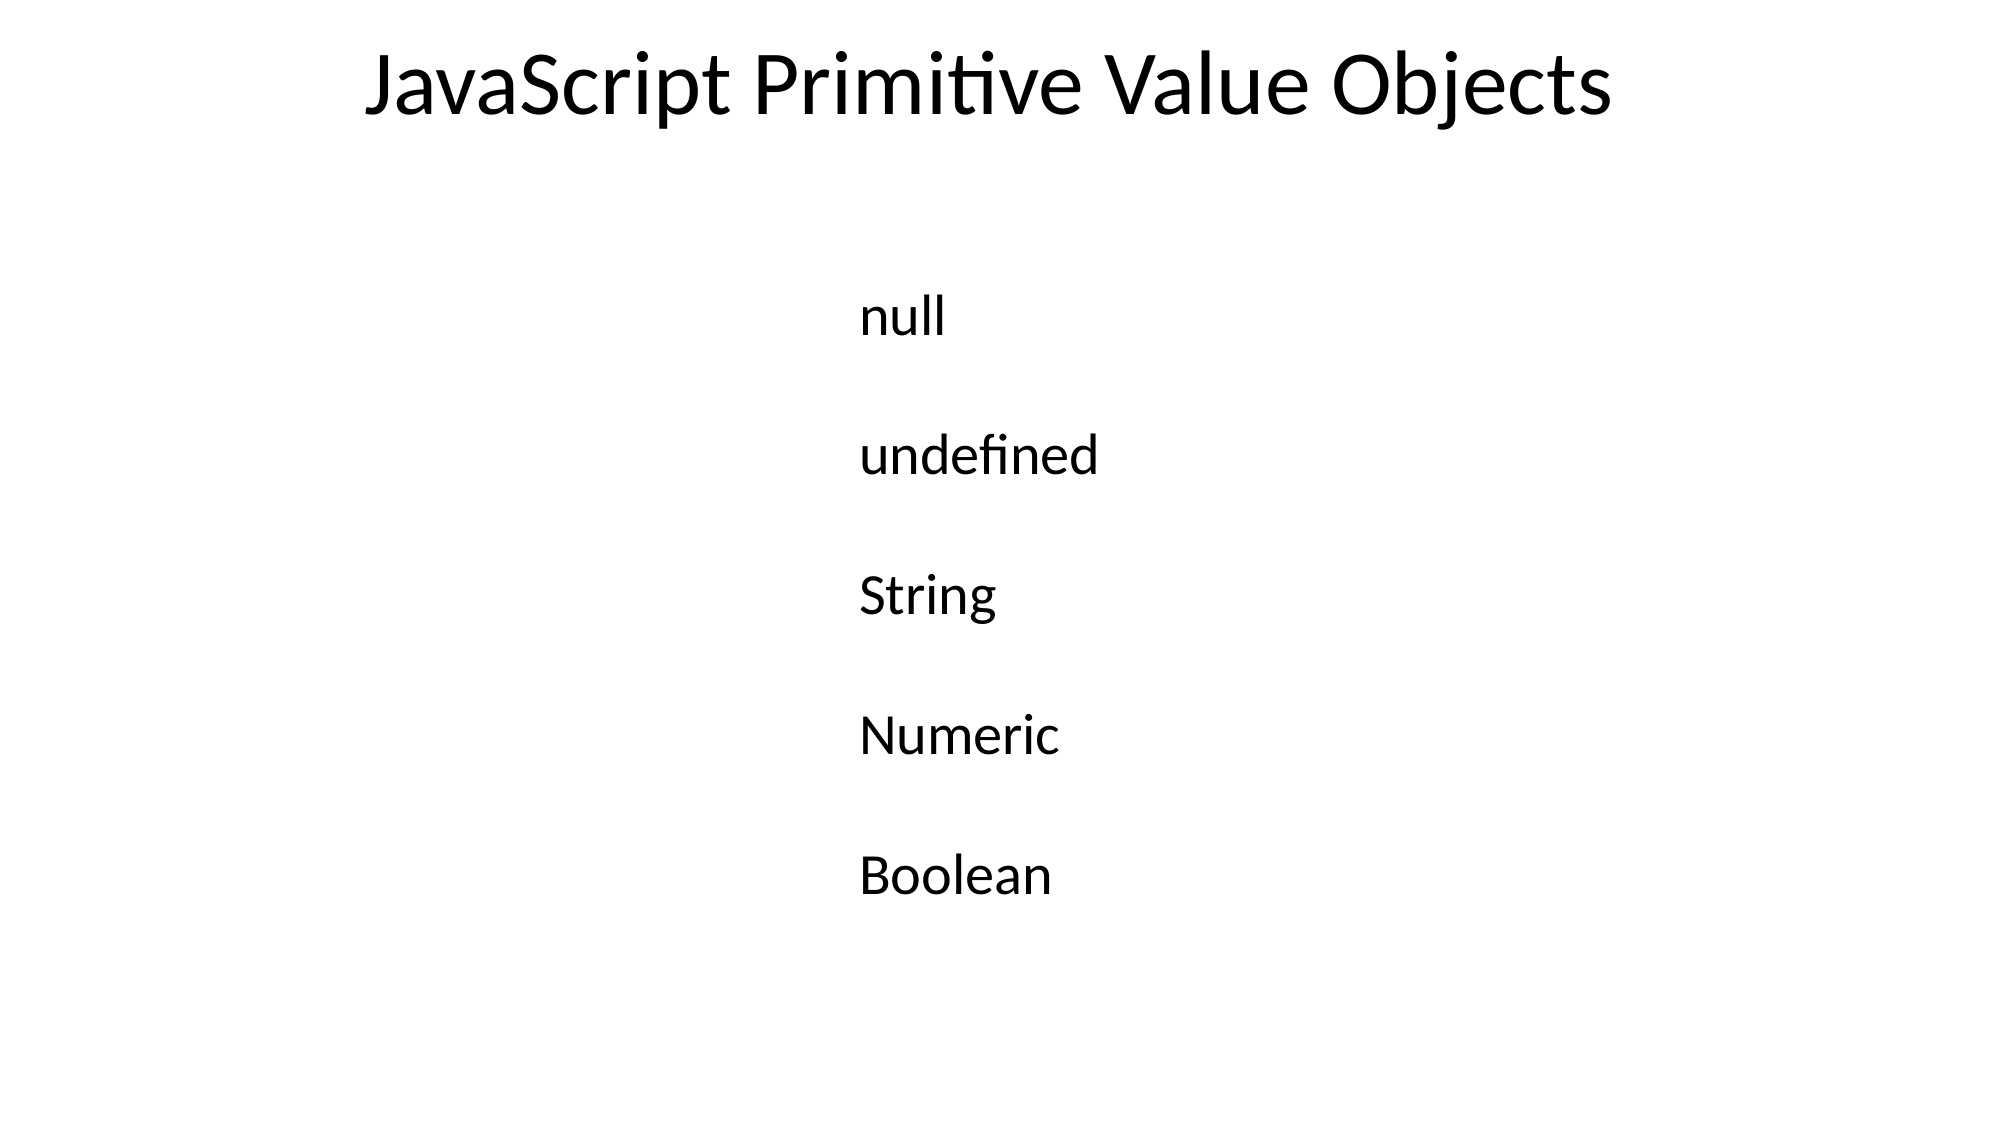

# JavaScript Primitive Value Objects
null

undefined

String

Numeric

Boolean